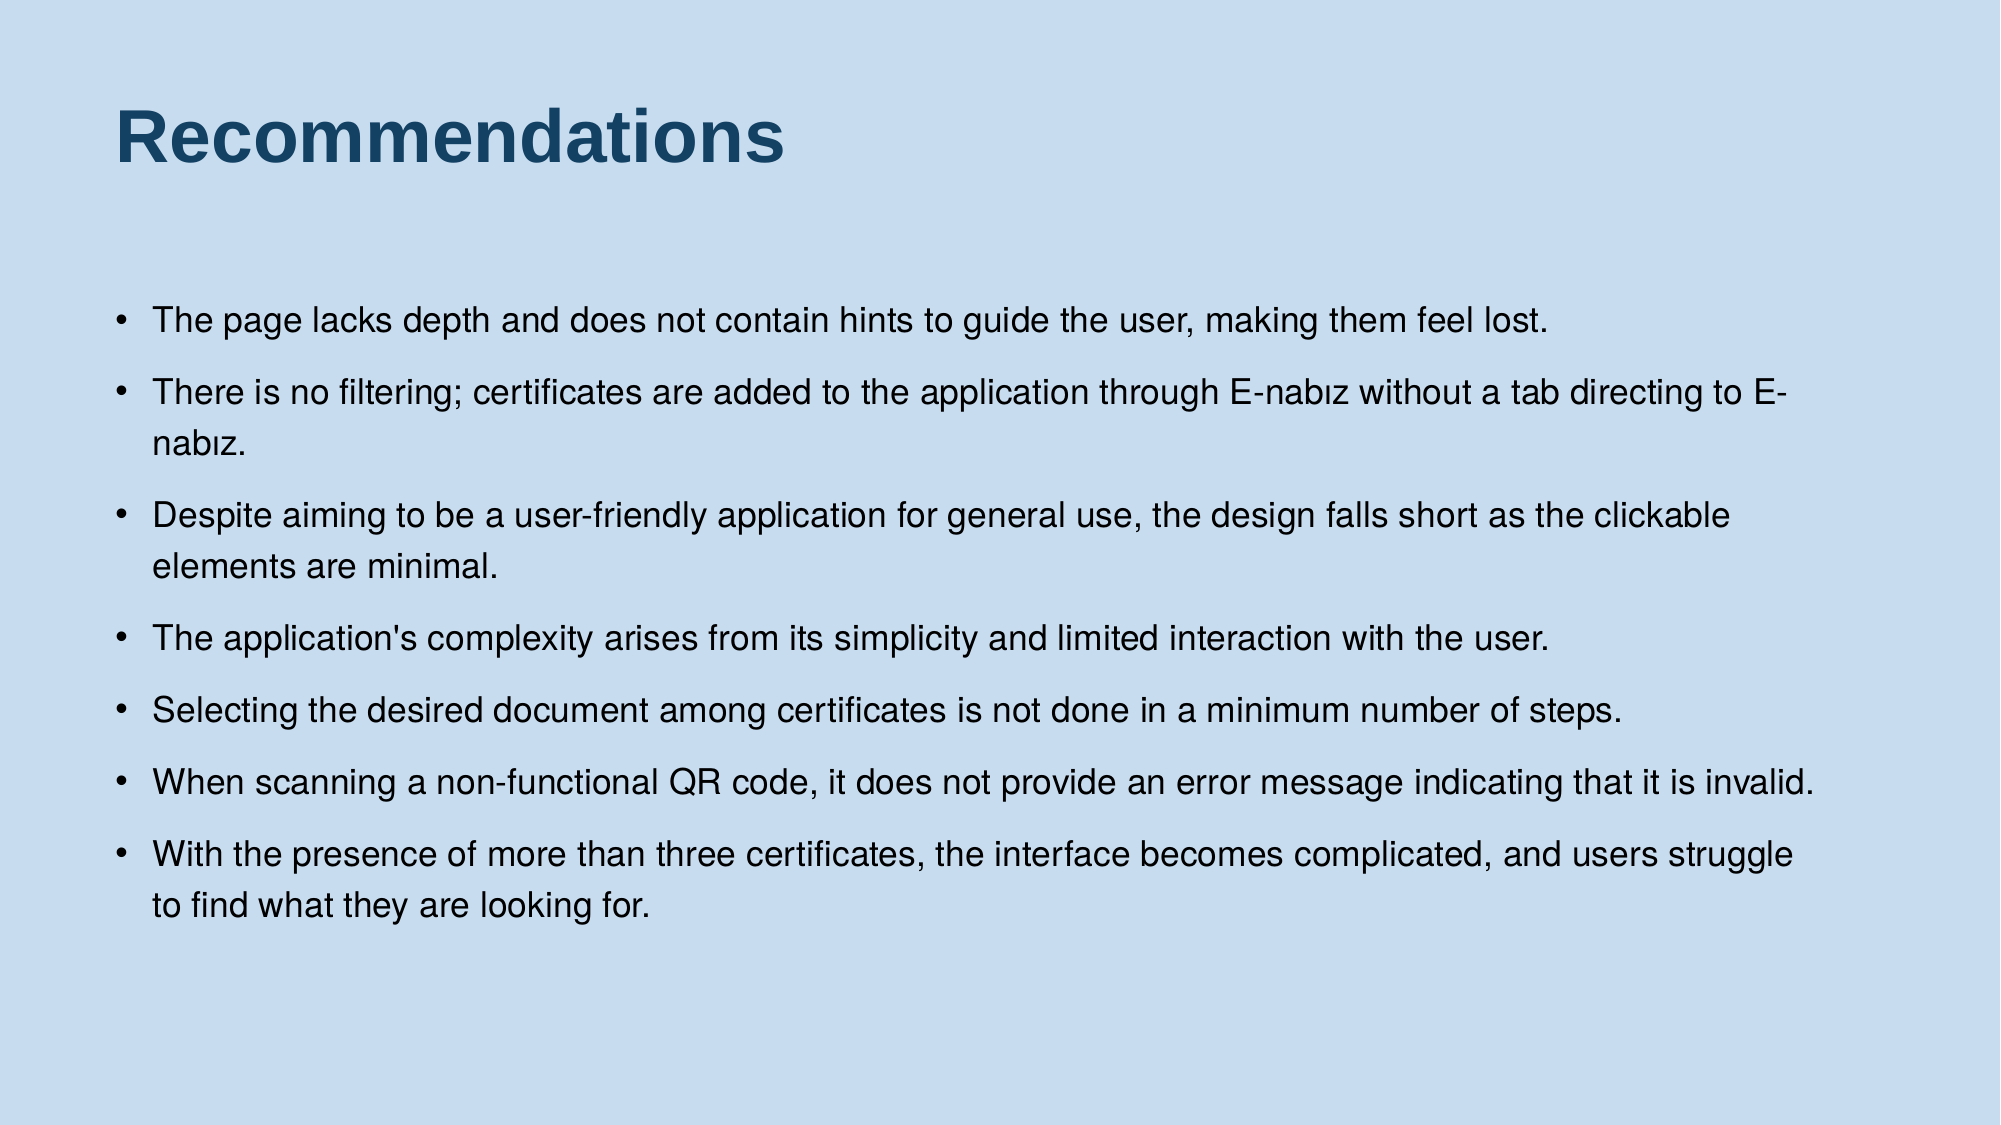

# Recommendations
The page lacks depth and does not contain hints to guide the user, making them feel lost.
There is no filtering; certificates are added to the application through E-nabız without a tab directing to E-nabız.
Despite aiming to be a user-friendly application for general use, the design falls short as the clickable elements are minimal.
The application's complexity arises from its simplicity and limited interaction with the user.
Selecting the desired document among certificates is not done in a minimum number of steps.
When scanning a non-functional QR code, it does not provide an error message indicating that it is invalid.
With the presence of more than three certificates, the interface becomes complicated, and users struggle to find what they are looking for.